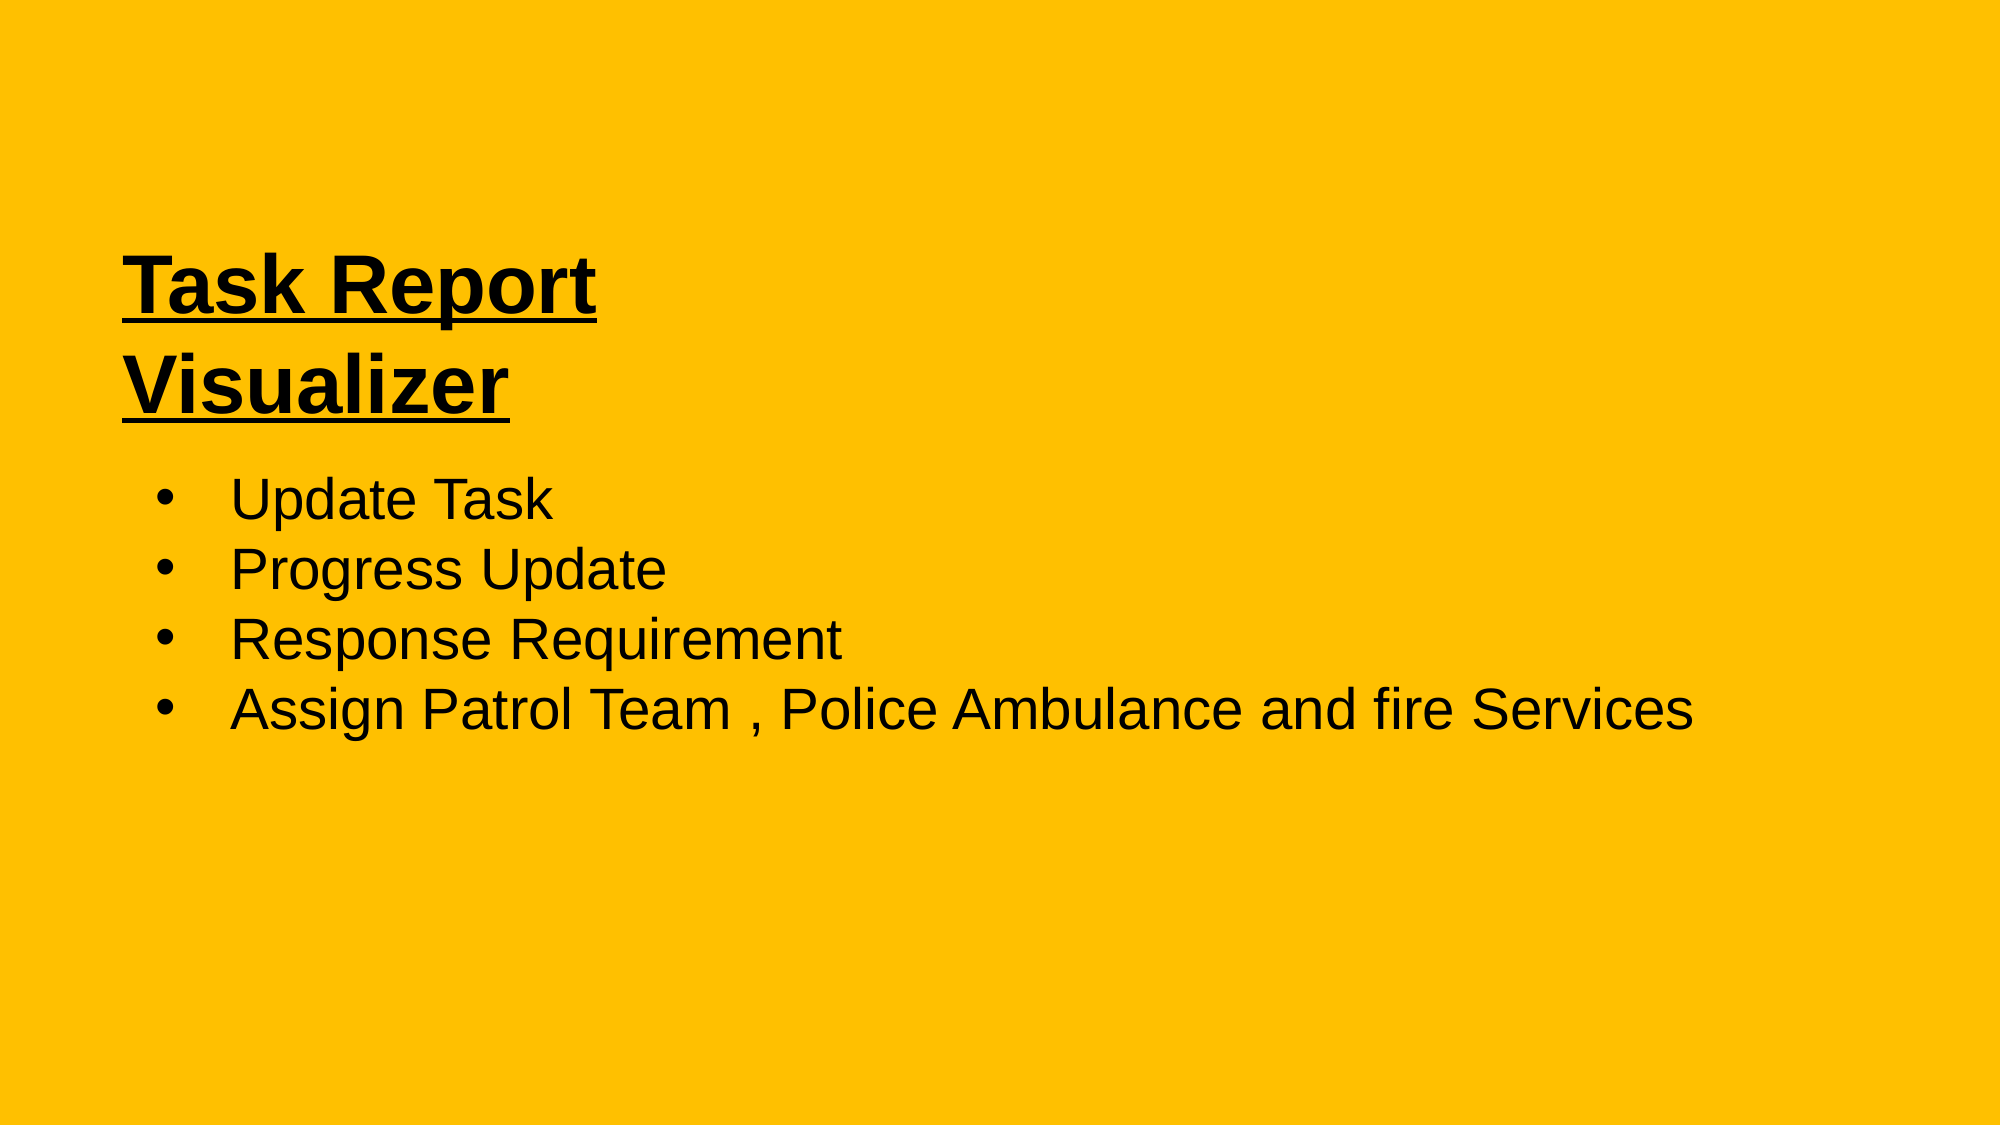

Task Report Visualizer
Update Task
Progress Update
Response Requirement
Assign Patrol Team , Police Ambulance and fire Services